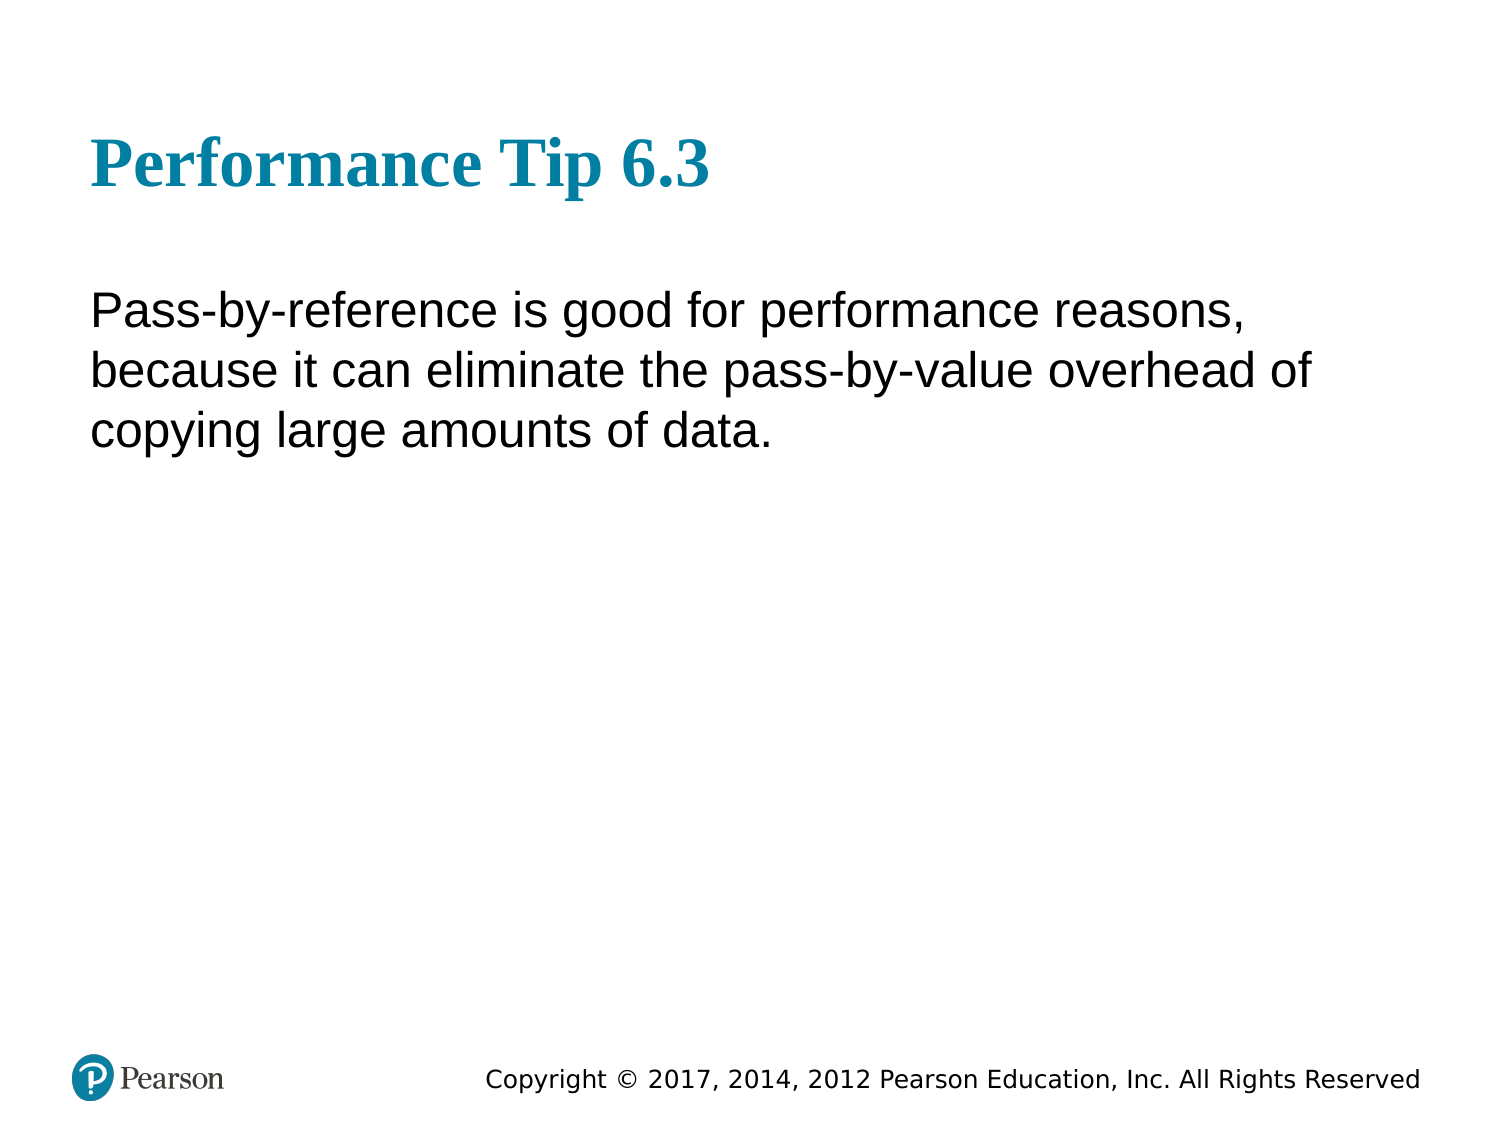

# Performance Tip 6.3
Pass-by-reference is good for performance reasons, because it can eliminate the pass-by-value overhead of copying large amounts of data.